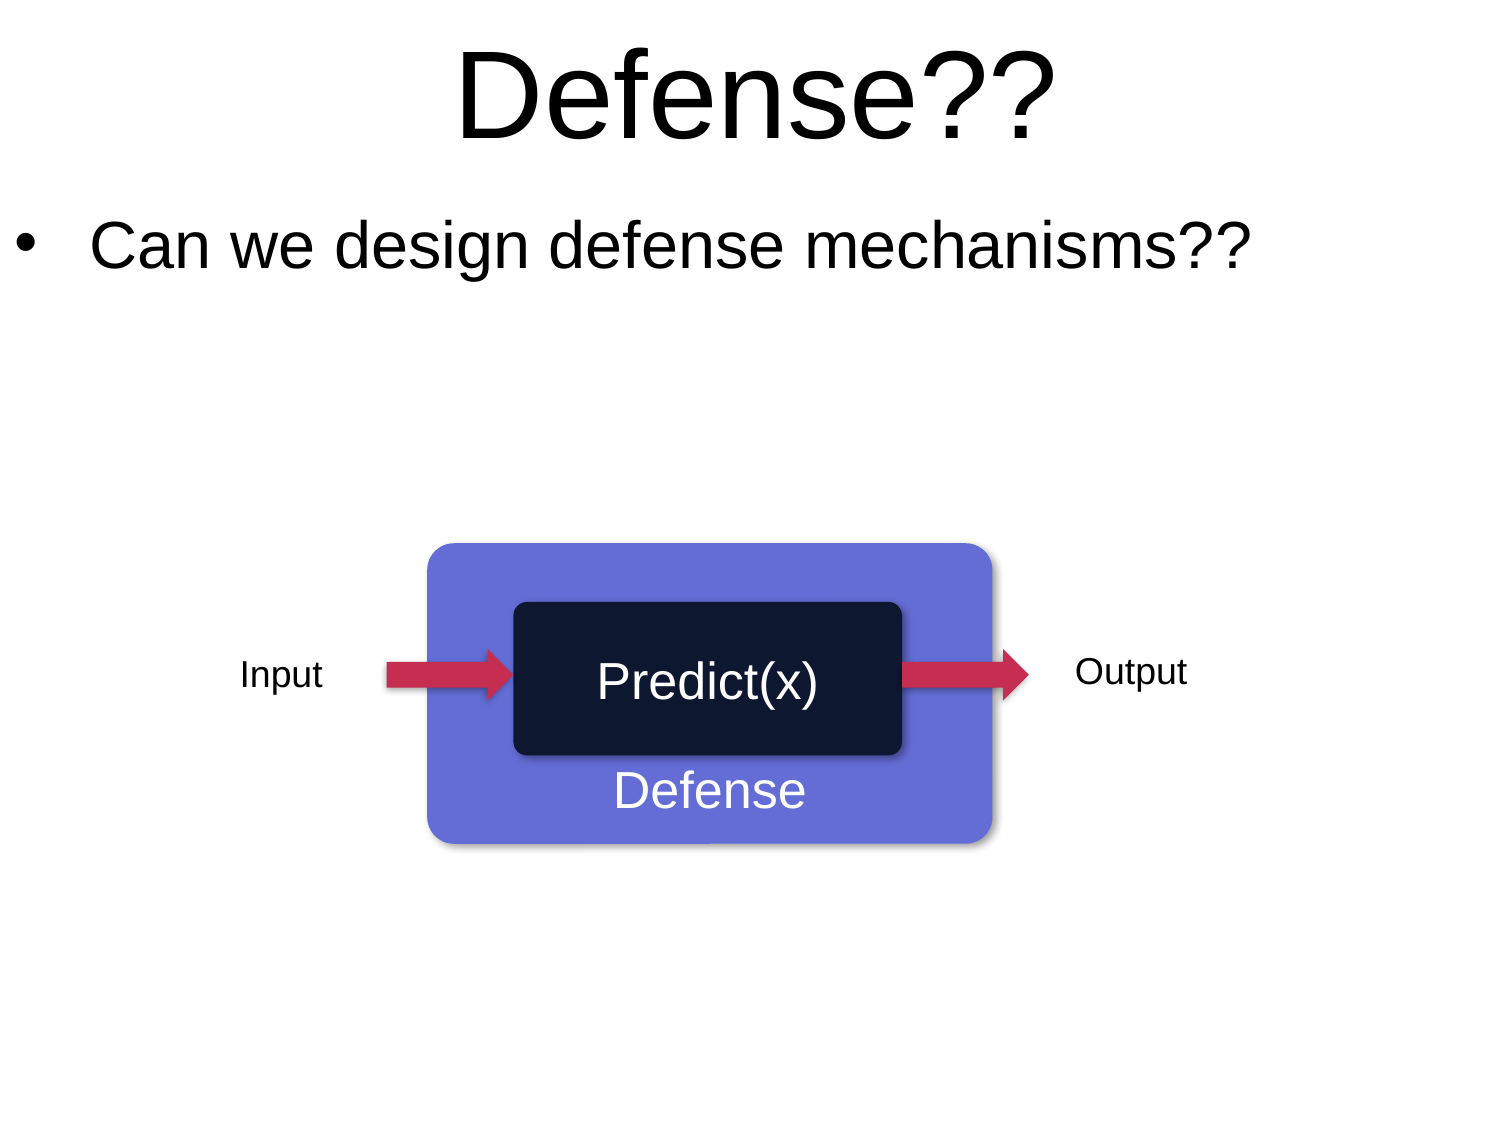

# Defense??
Can we design defense mechanisms??

Defense
Predict(x)
Output
Input